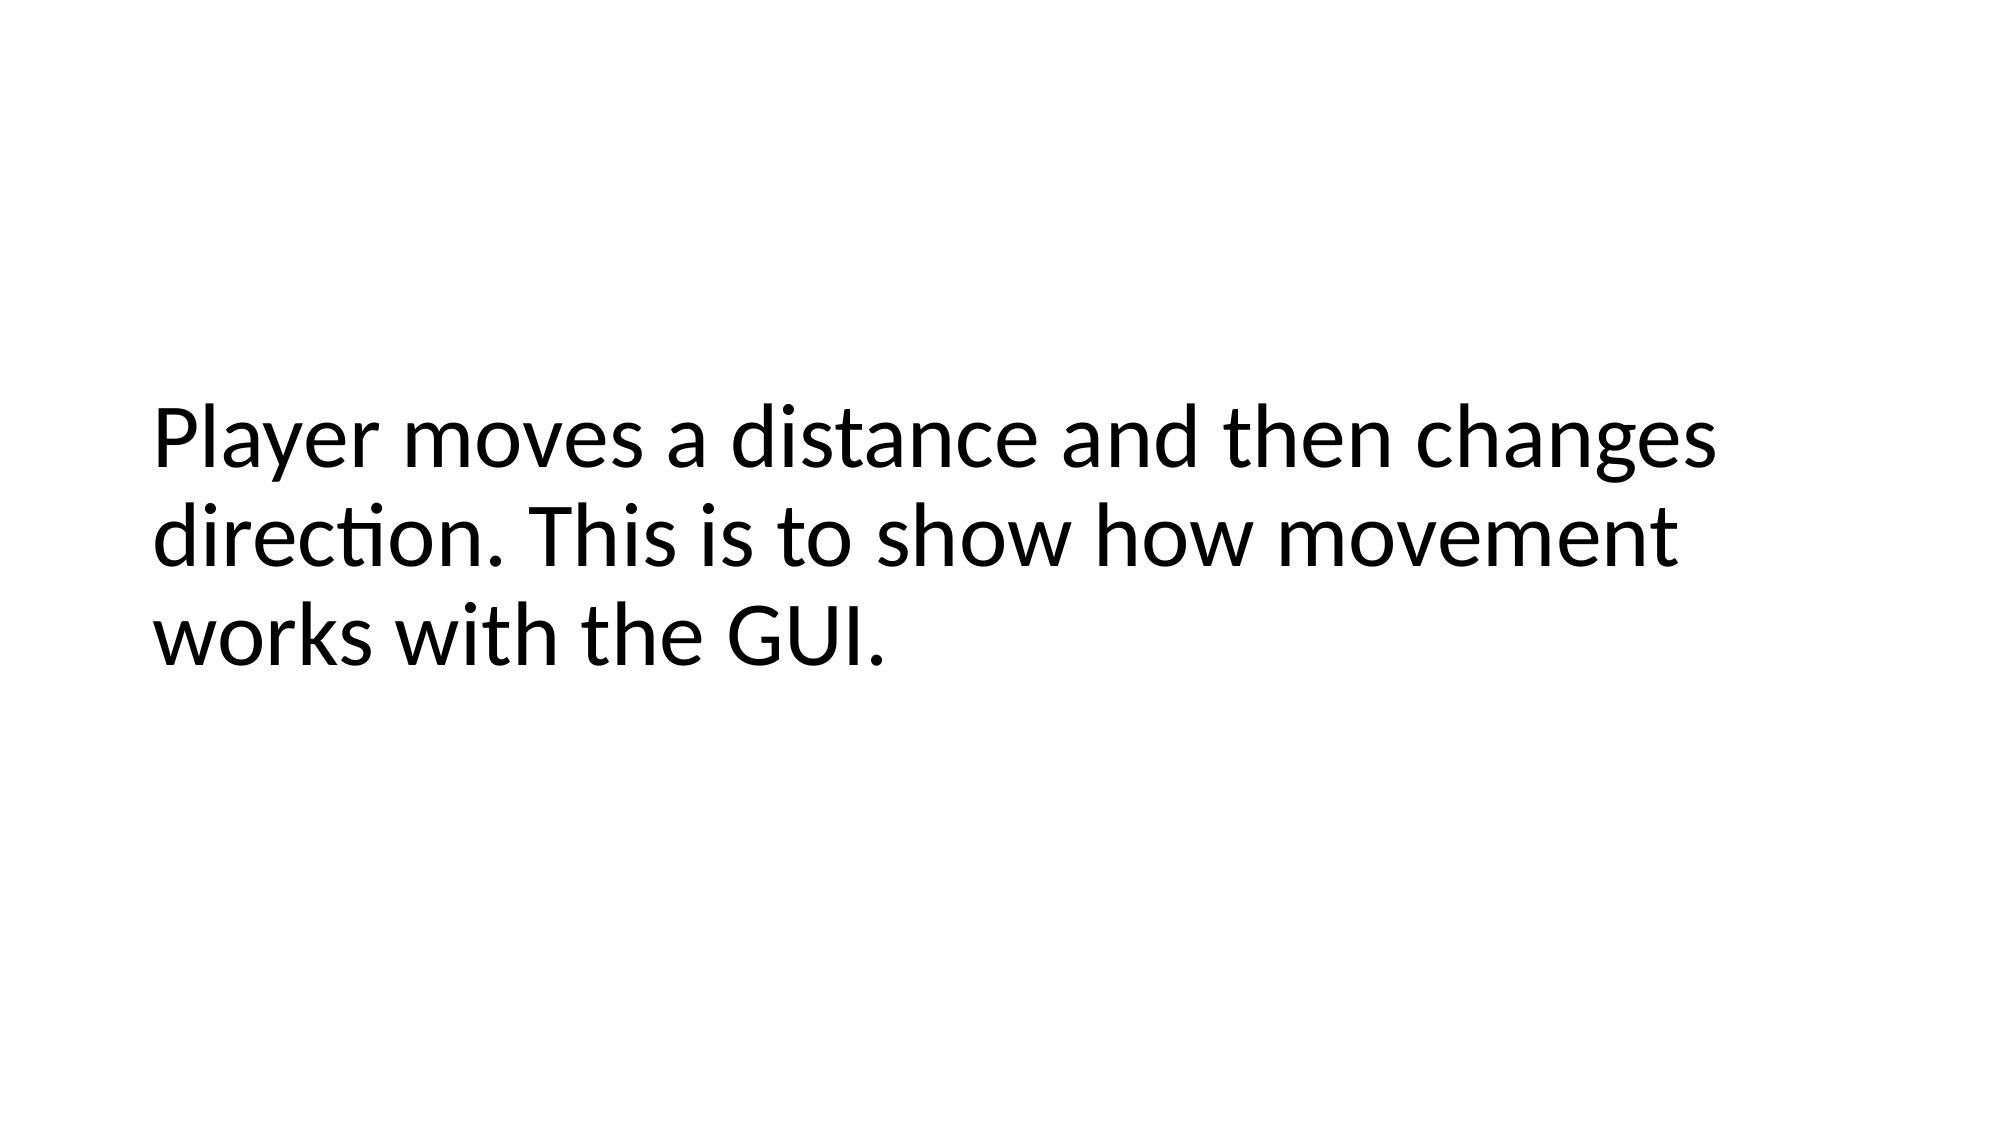

# Player moves a distance and then changes direction. This is to show how movement works with the GUI.